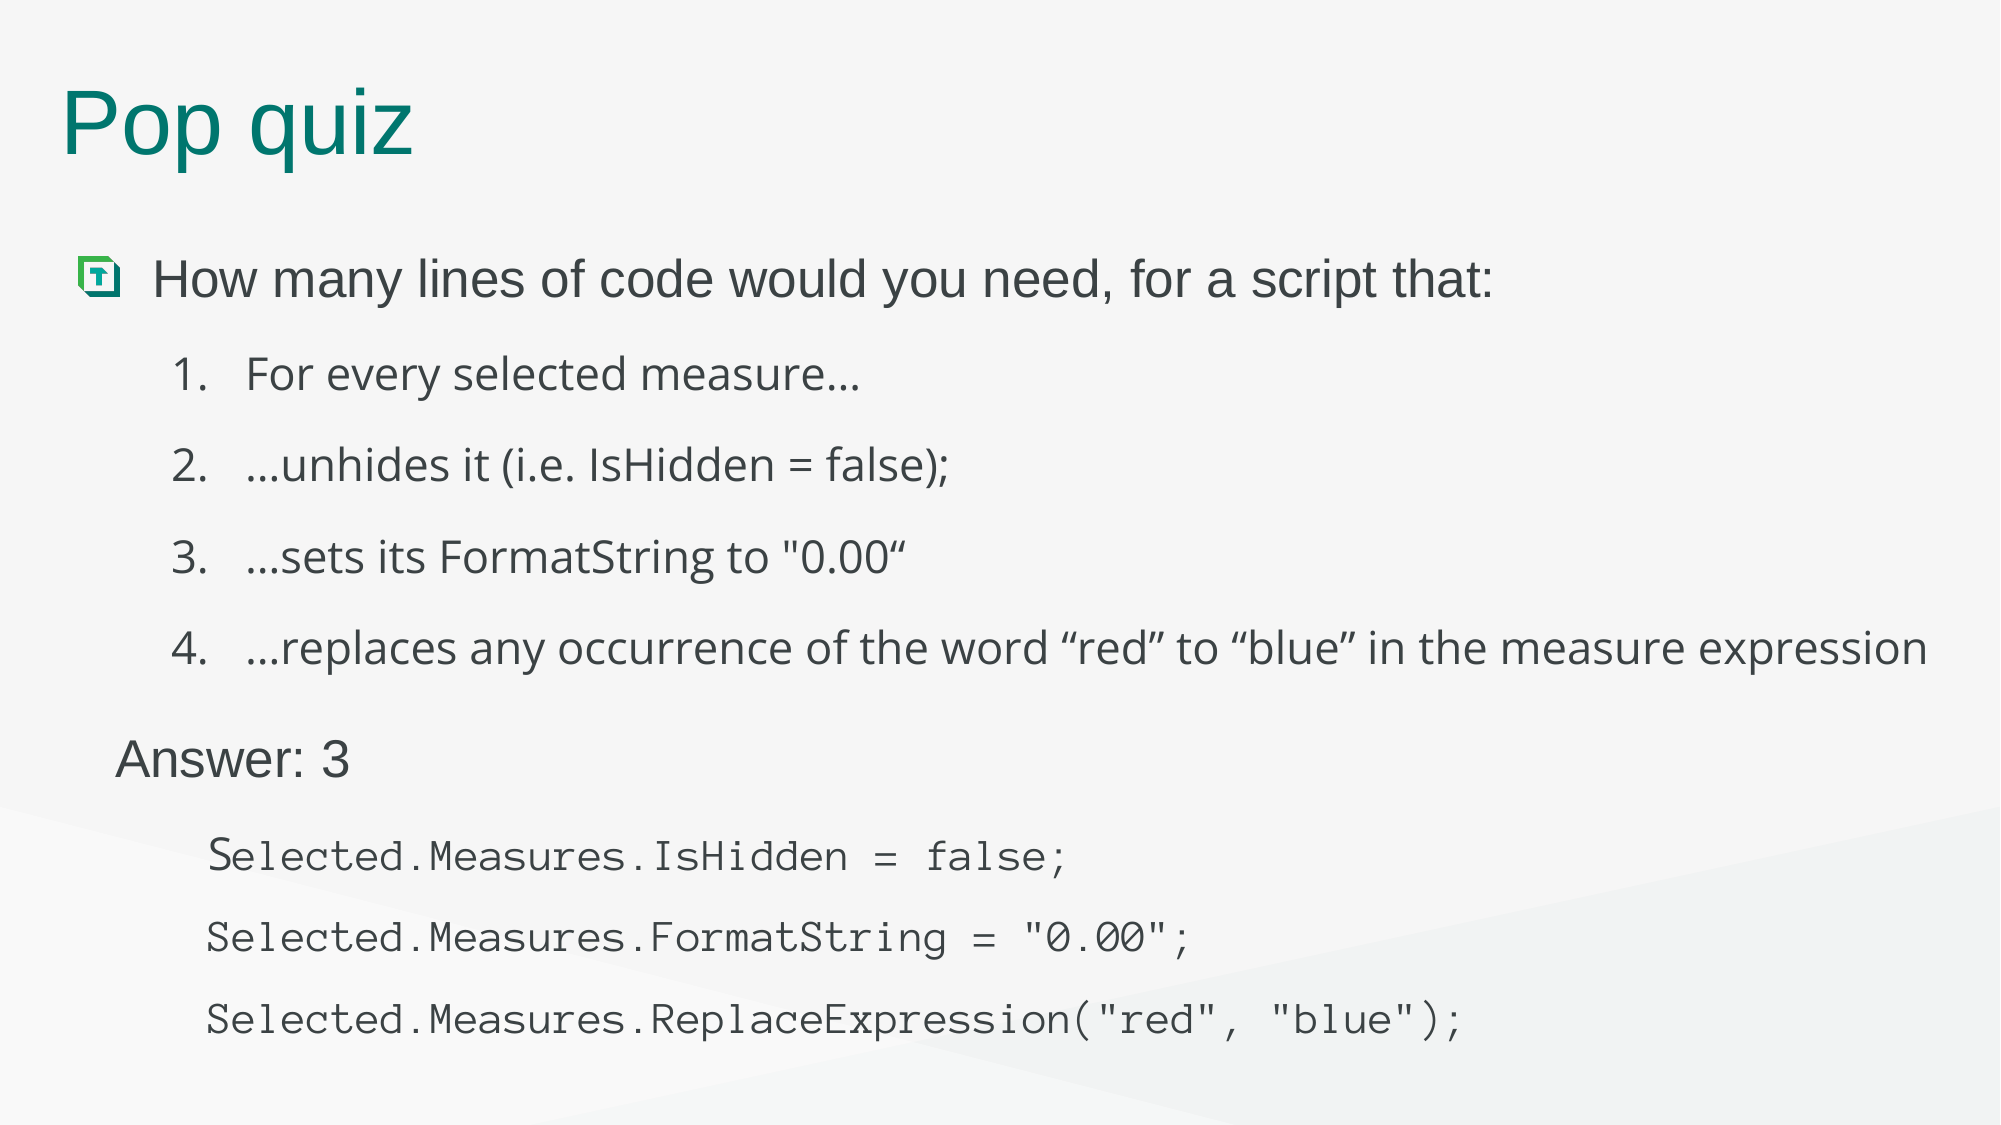

# Pop quiz
How many lines of code would you need, for a script that:
For every selected measure…
…unhides it (i.e. IsHidden = false);
…sets its FormatString to "0.00“
…replaces any occurrence of the word “red” to “blue” in the measure expression
Answer: 3
Selected.Measures.IsHidden = false;
Selected.Measures.FormatString = "0.00";
Selected.Measures.ReplaceExpression("red", "blue");